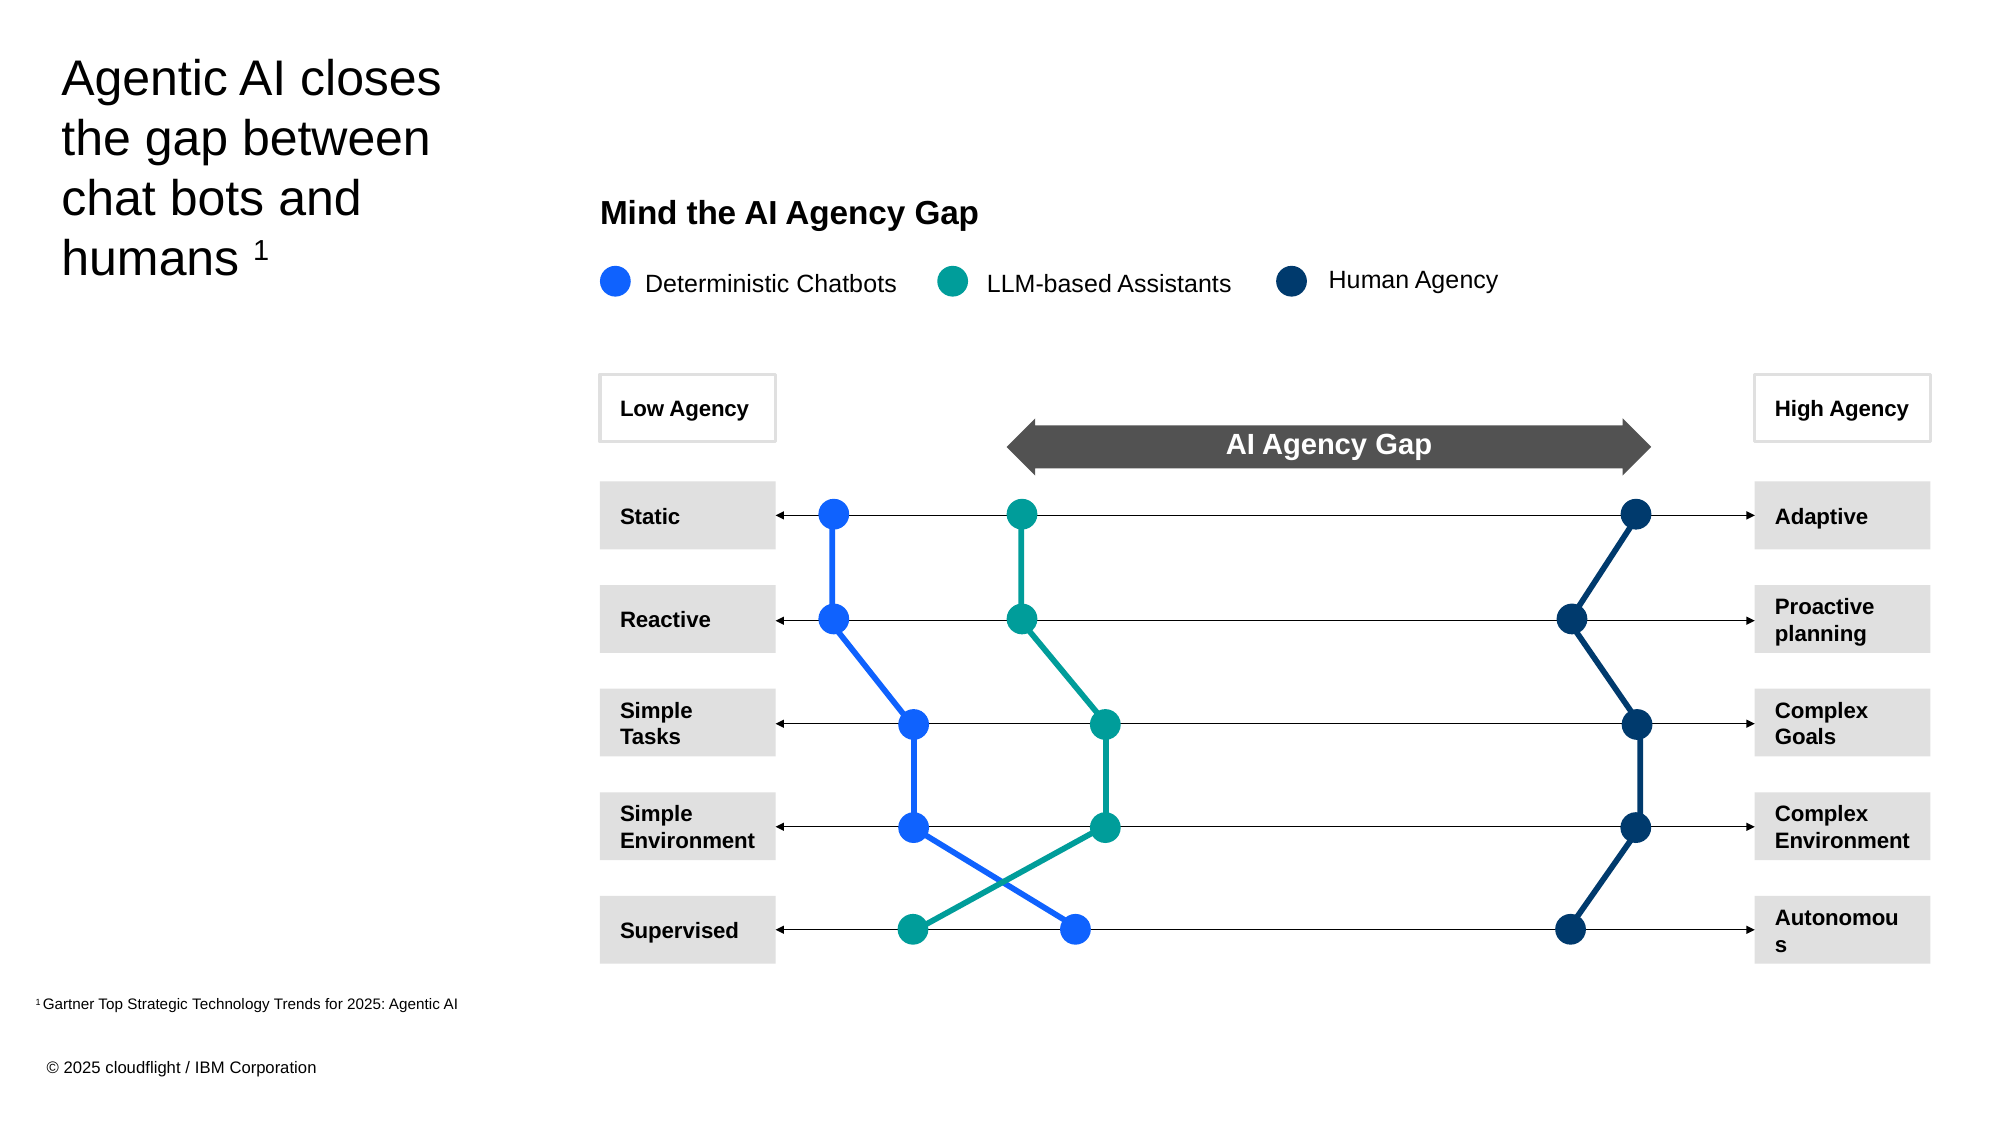

Agentic AI closes the gap between chat bots and humans 1
Mind the AI Agency Gap
Human Agency

Deterministic Chatbots

LLM-based Assistants

Low Agency
High Agency

AI Agency Gap
Static
Adaptive

Reactive
Proactive planning

Simple Tasks
Complex Goals

Simple Environment
Complex Environment

Supervised
Autonomous

1 Gartner Top Strategic Technology Trends for 2025: Agentic AI
© 2025 cloudflight / IBM Corporation